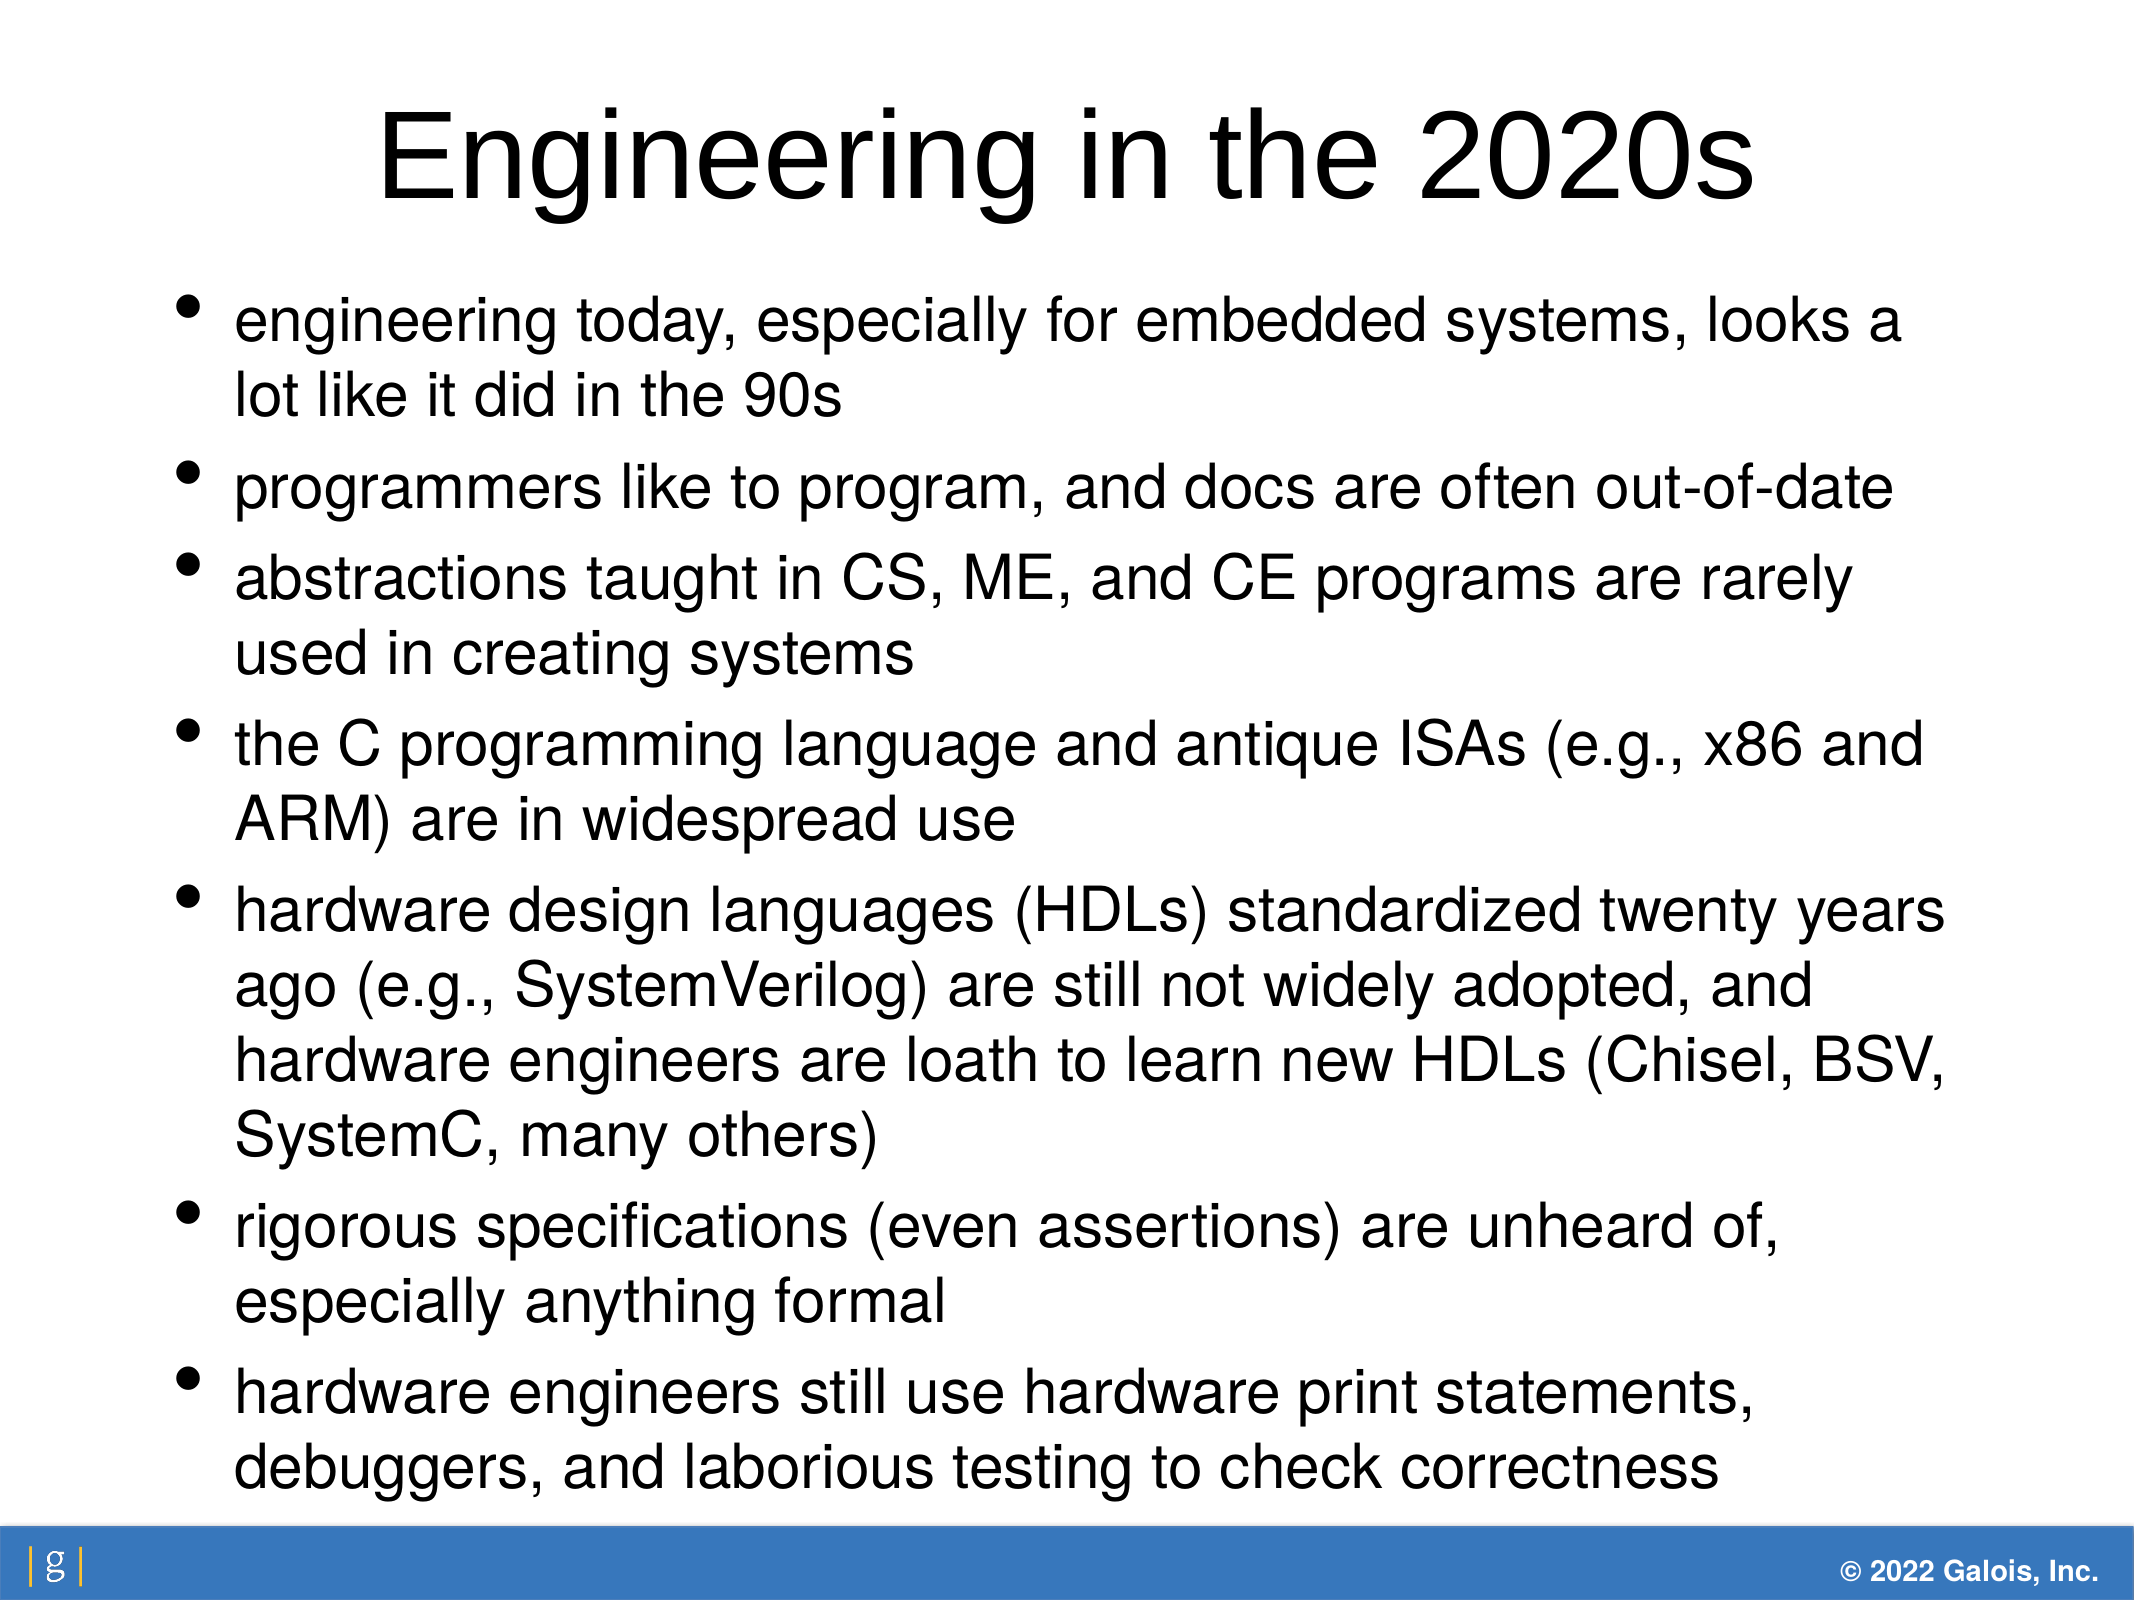

Engineering in the 2020s
engineering today, especially for embedded systems, looks a lot like it did in the 90s
programmers like to program, and docs are often out-of-date
abstractions taught in CS, ME, and CE programs are rarely used in creating systems
the C programming language and antique ISAs (e.g., x86 and ARM) are in widespread use
hardware design languages (HDLs) standardized twenty years ago (e.g., SystemVerilog) are still not widely adopted, and hardware engineers are loath to learn new HDLs (Chisel, BSV, SystemC, many others)
rigorous specifications (even assertions) are unheard of, especially anything formal
hardware engineers still use hardware print statements, debuggers, and laborious testing to check correctness
15